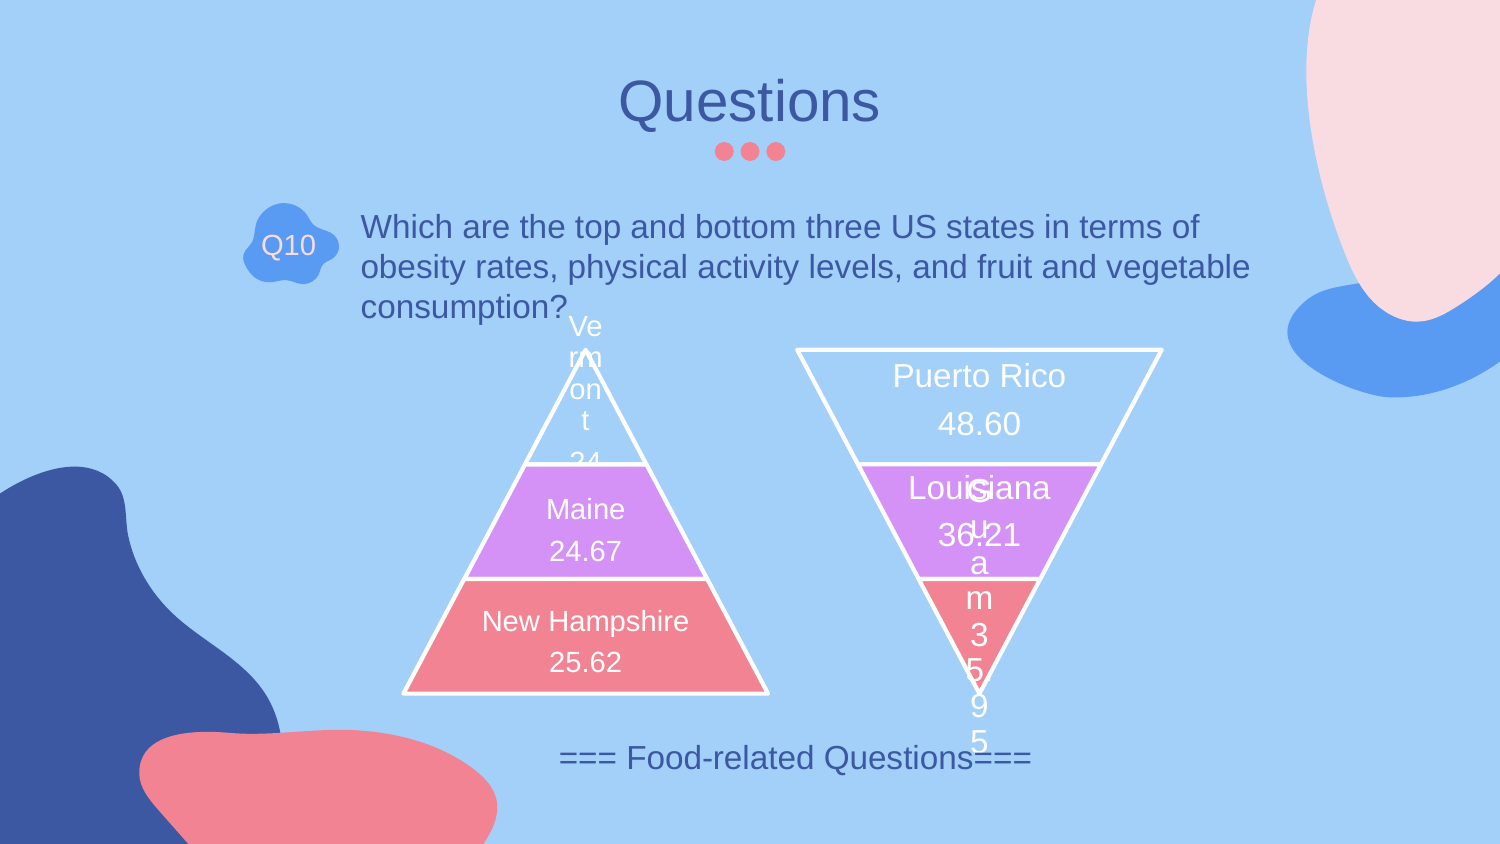

Questions
Which are the top and bottom three US states in terms of obesity rates, physical activity levels, and fruit and vegetable consumption?

Q10
Puerto Rico
48.60
Louisiana
36.21
Guam 35.95
Vermont
24.38
Maine
24.67
New Hampshire
25.62

=== Food-related Questions===